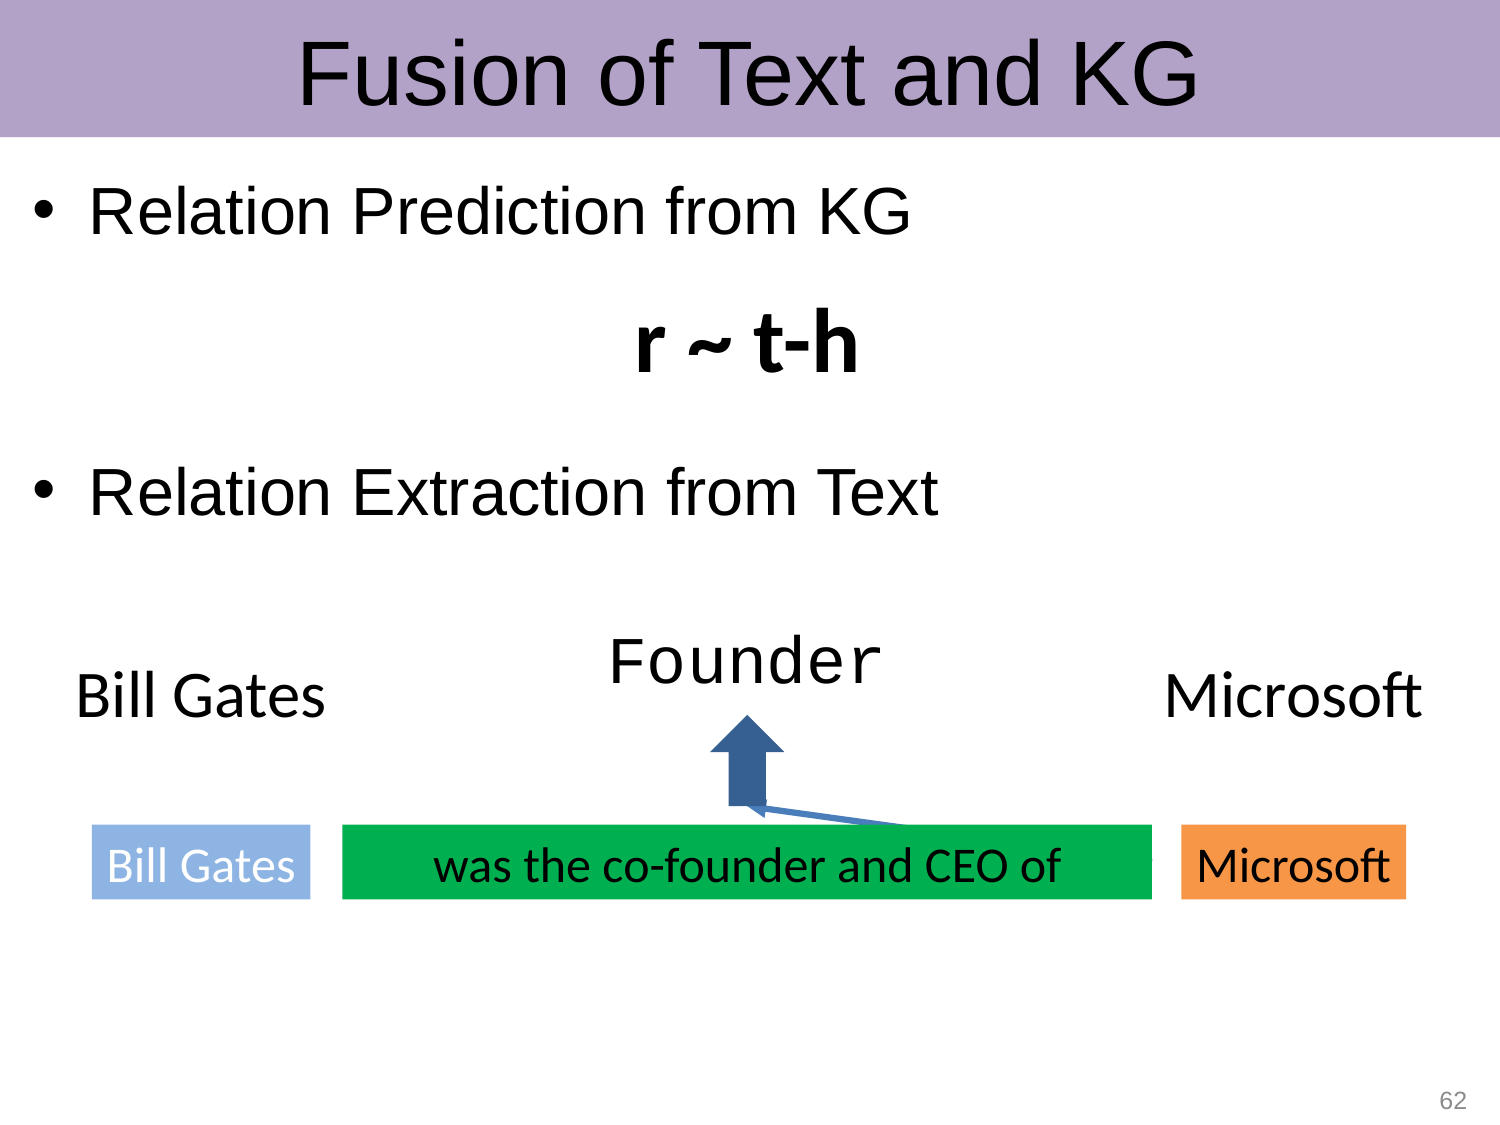

# Fusion of Text and KG
Relation Prediction from KG

Relation Extraction from Text
r ~ t-h
Founder
Bill Gates
Microsoft

Microsoft
Bill Gates
was the co-founder and CEO of
62